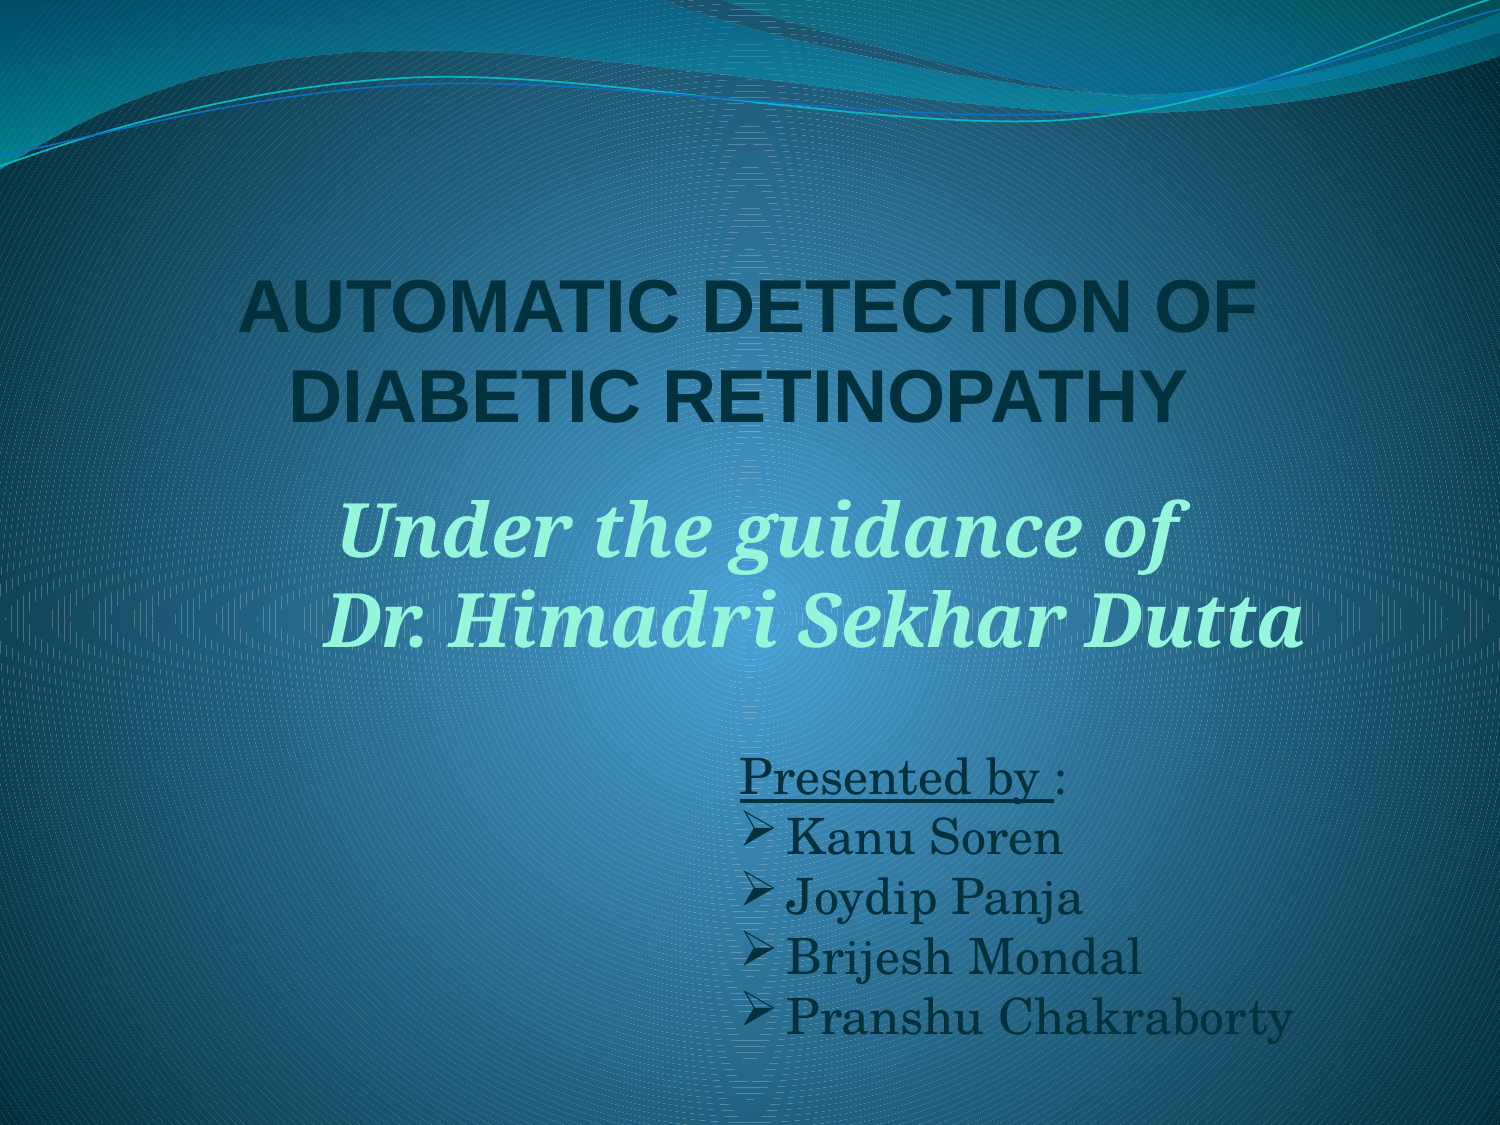

# AUTOMATIC DETECTION OF DIABETIC RETINOPATHY
Under the guidance of
      Dr. Himadri Sekhar Dutta

Presented by :
Kanu Soren
Joydip Panja
Brijesh Mondal
Pranshu Chakraborty